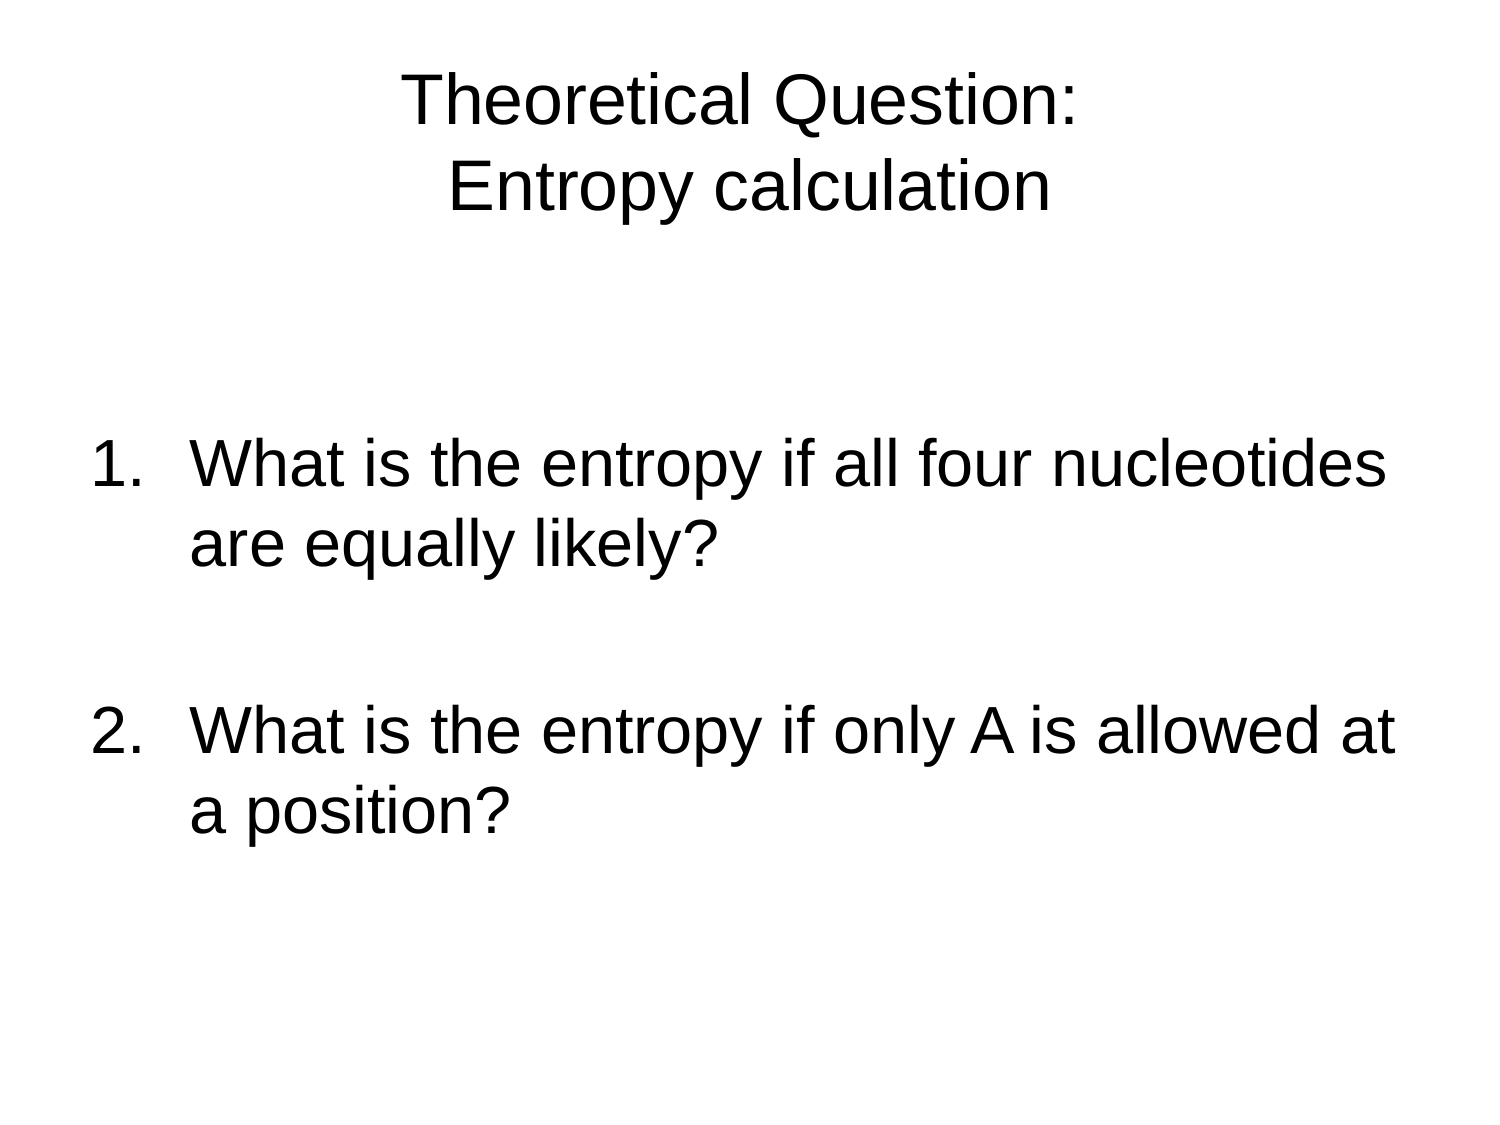

# Theoretical Question: Entropy calculation
What is the entropy if all four nucleotides are equally likely?

What is the entropy if only A is allowed at a position?